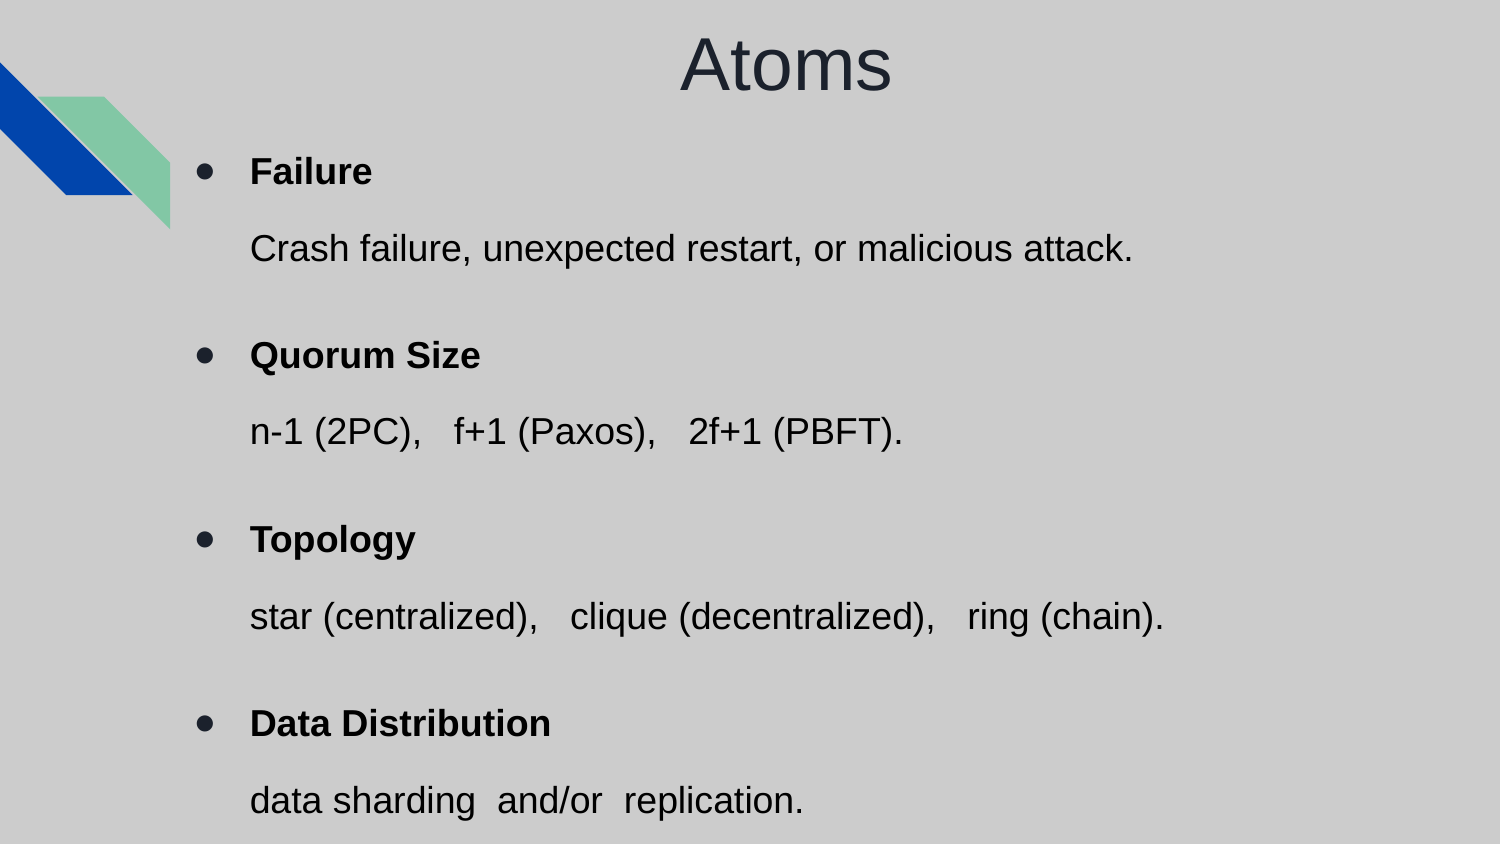

# Atoms
Failure
Crash failure, unexpected restart, or malicious attack.

Quorum Size
n-1 (2PC),   f+1 (Paxos),   2f+1 (PBFT).

Topology
star (centralized),   clique (decentralized),   ring (chain).

Data Distribution
data sharding  and/or  replication.